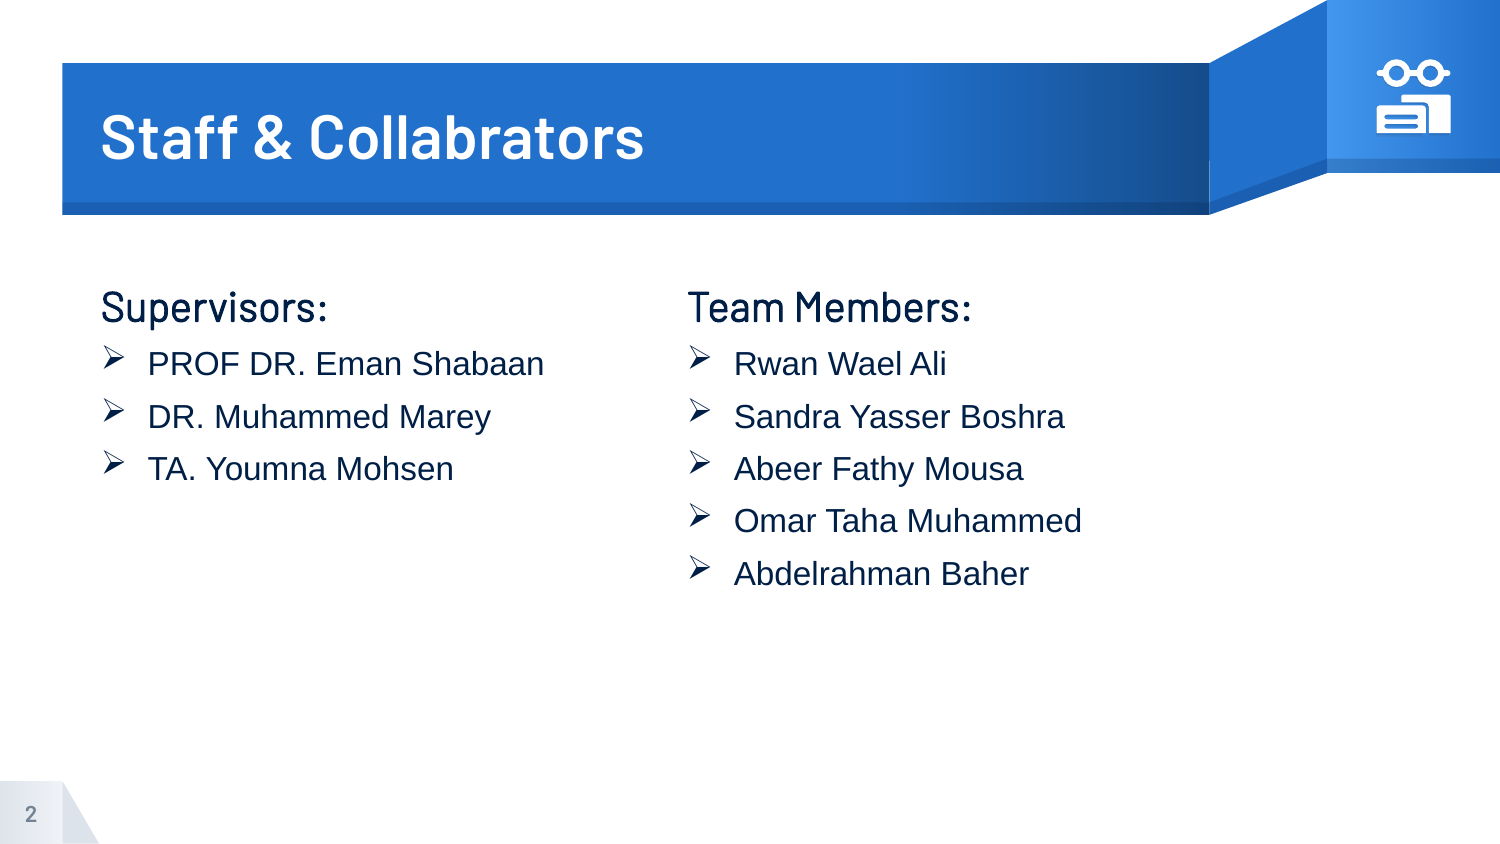

# Staff & Collabrators
Supervisors:
PROF DR. Eman Shabaan
DR. Muhammed Marey
TA. Youmna Mohsen
Team Members:
Rwan Wael Ali
Sandra Yasser Boshra
Abeer Fathy Mousa
Omar Taha Muhammed
Abdelrahman Baher

2